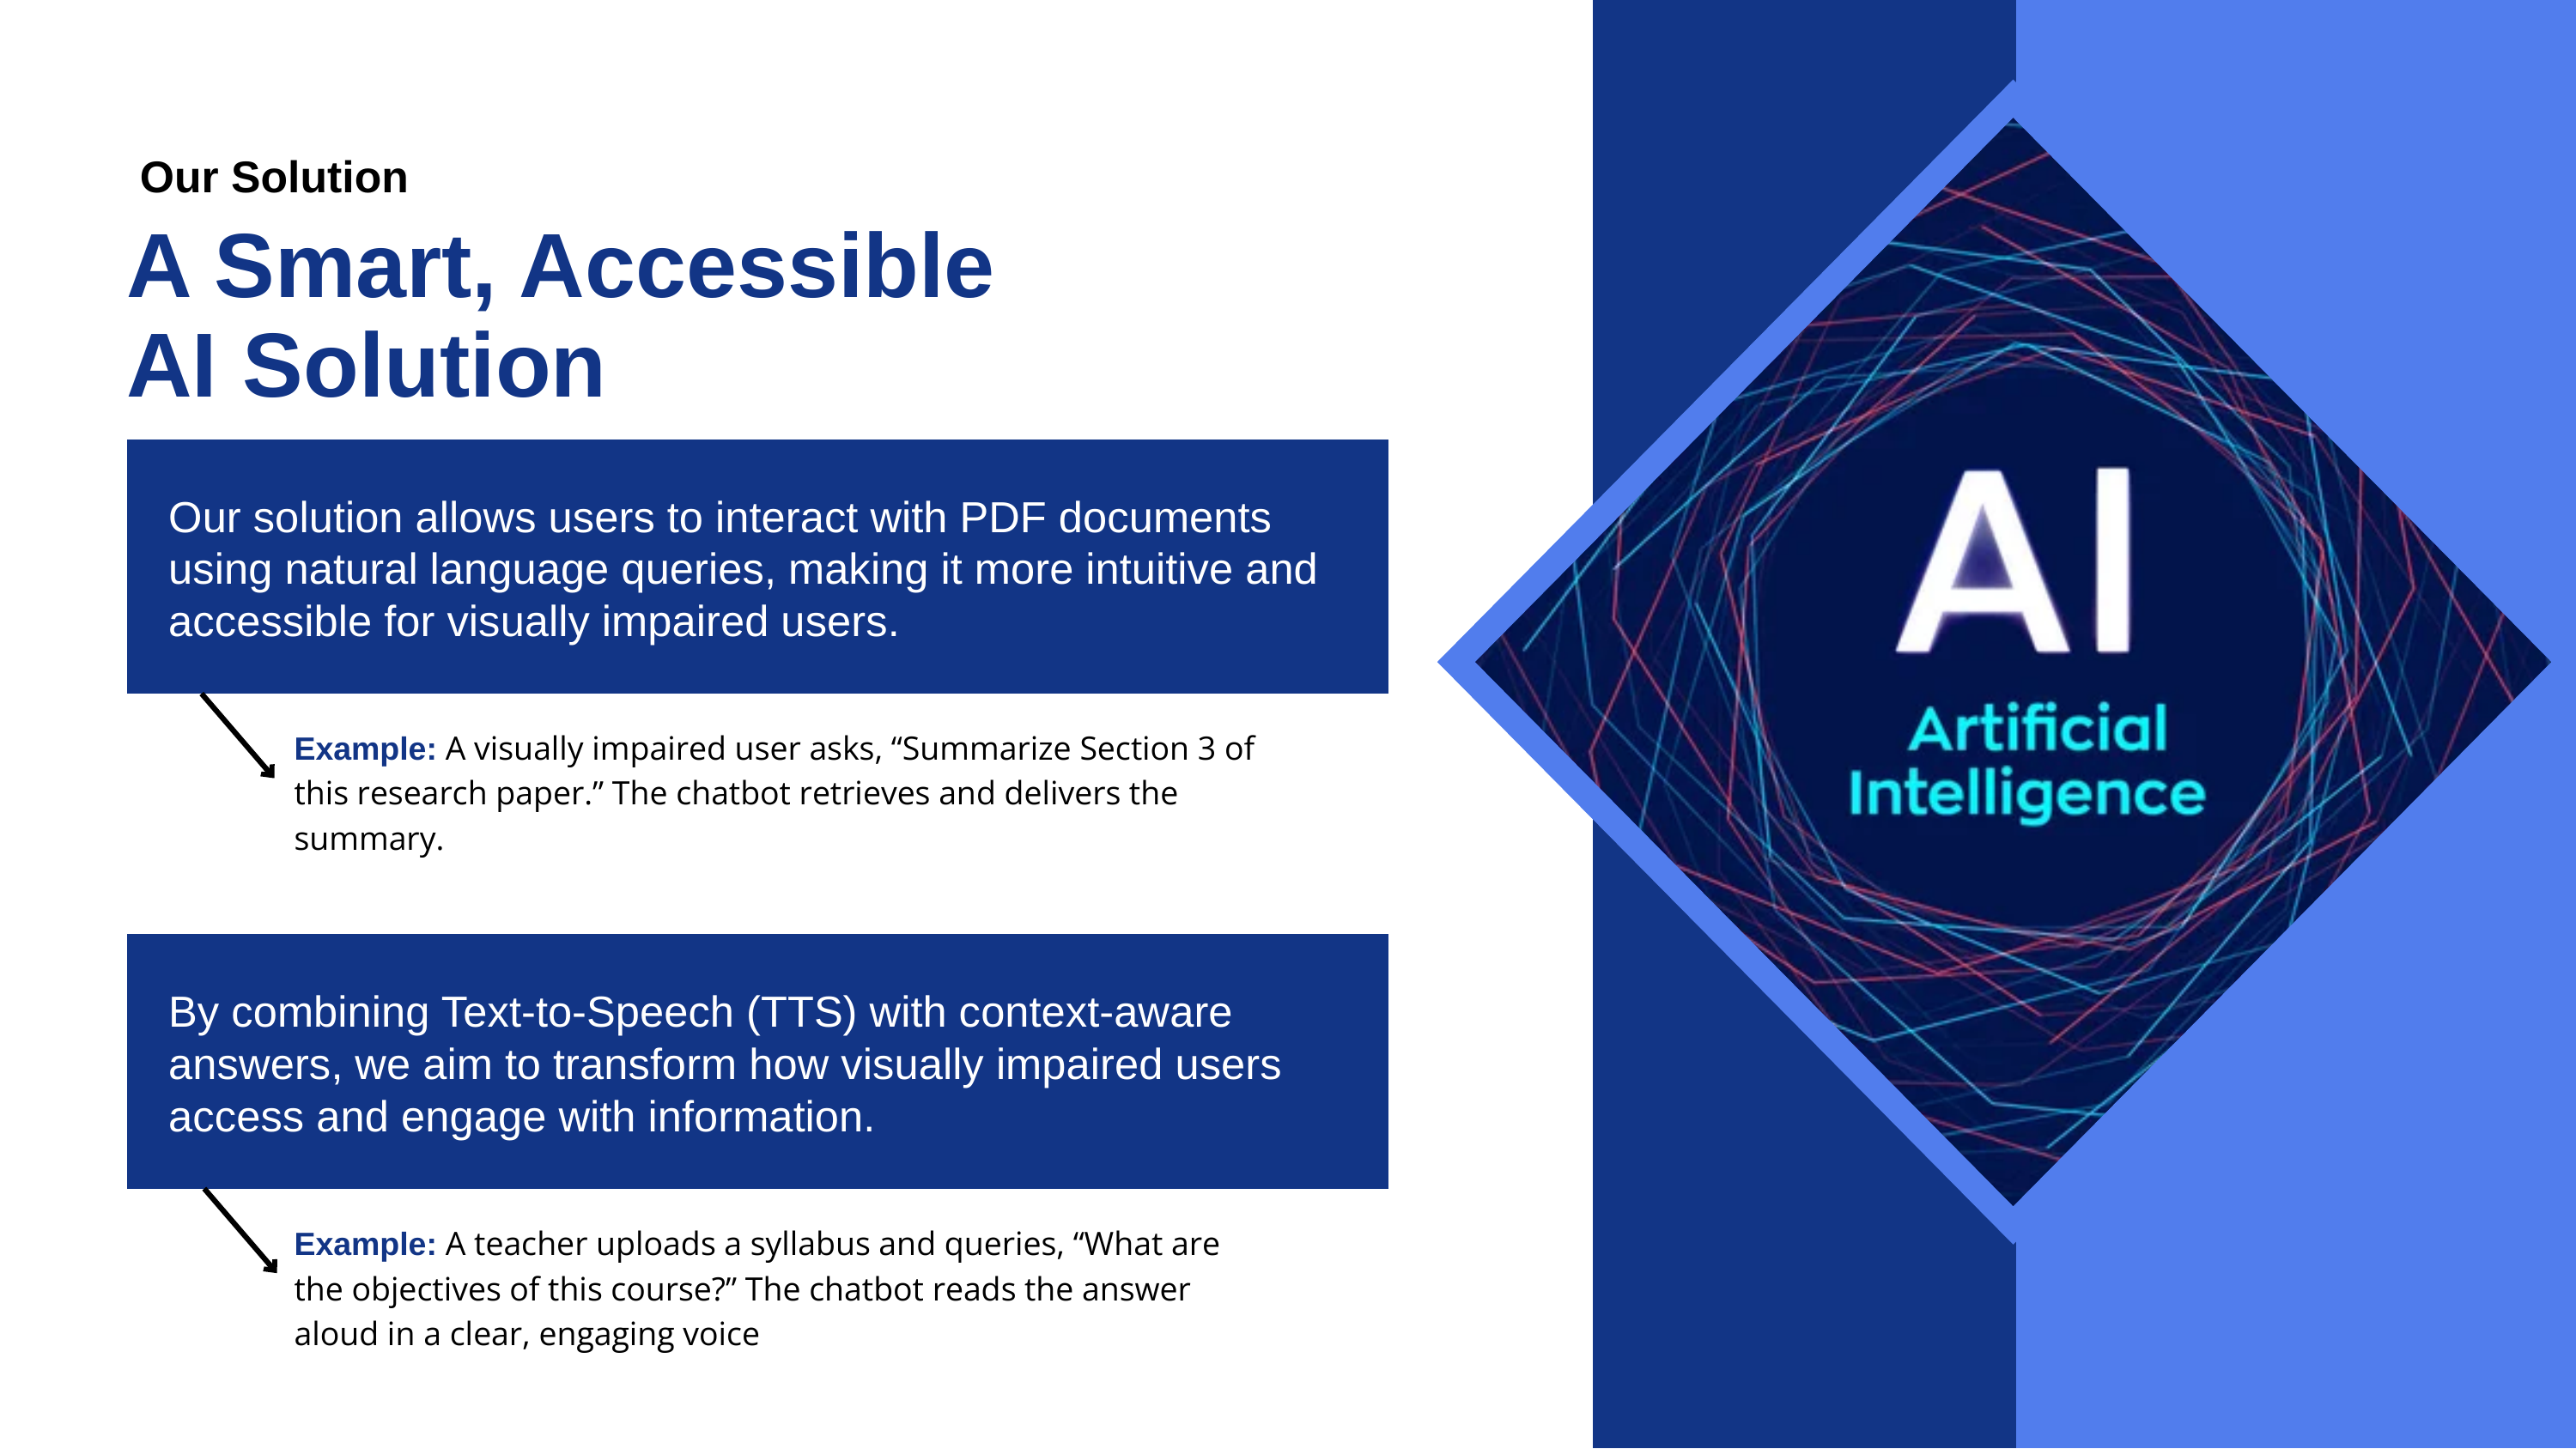

Our Solution
A Smart, Accessible AI Solution

Our solution allows users to interact with PDF documents using natural language queries, making it more intuitive and accessible for visually impaired users.

Example: A visually impaired user asks, “Summarize Section 3 of this research paper.” The chatbot retrieves and delivers the summary.

By combining Text-to-Speech (TTS) with context-aware answers, we aim to transform how visually impaired users access and engage with information.

Example: A teacher uploads a syllabus and queries, “What are the objectives of this course?” The chatbot reads the answer aloud in a clear, engaging voice